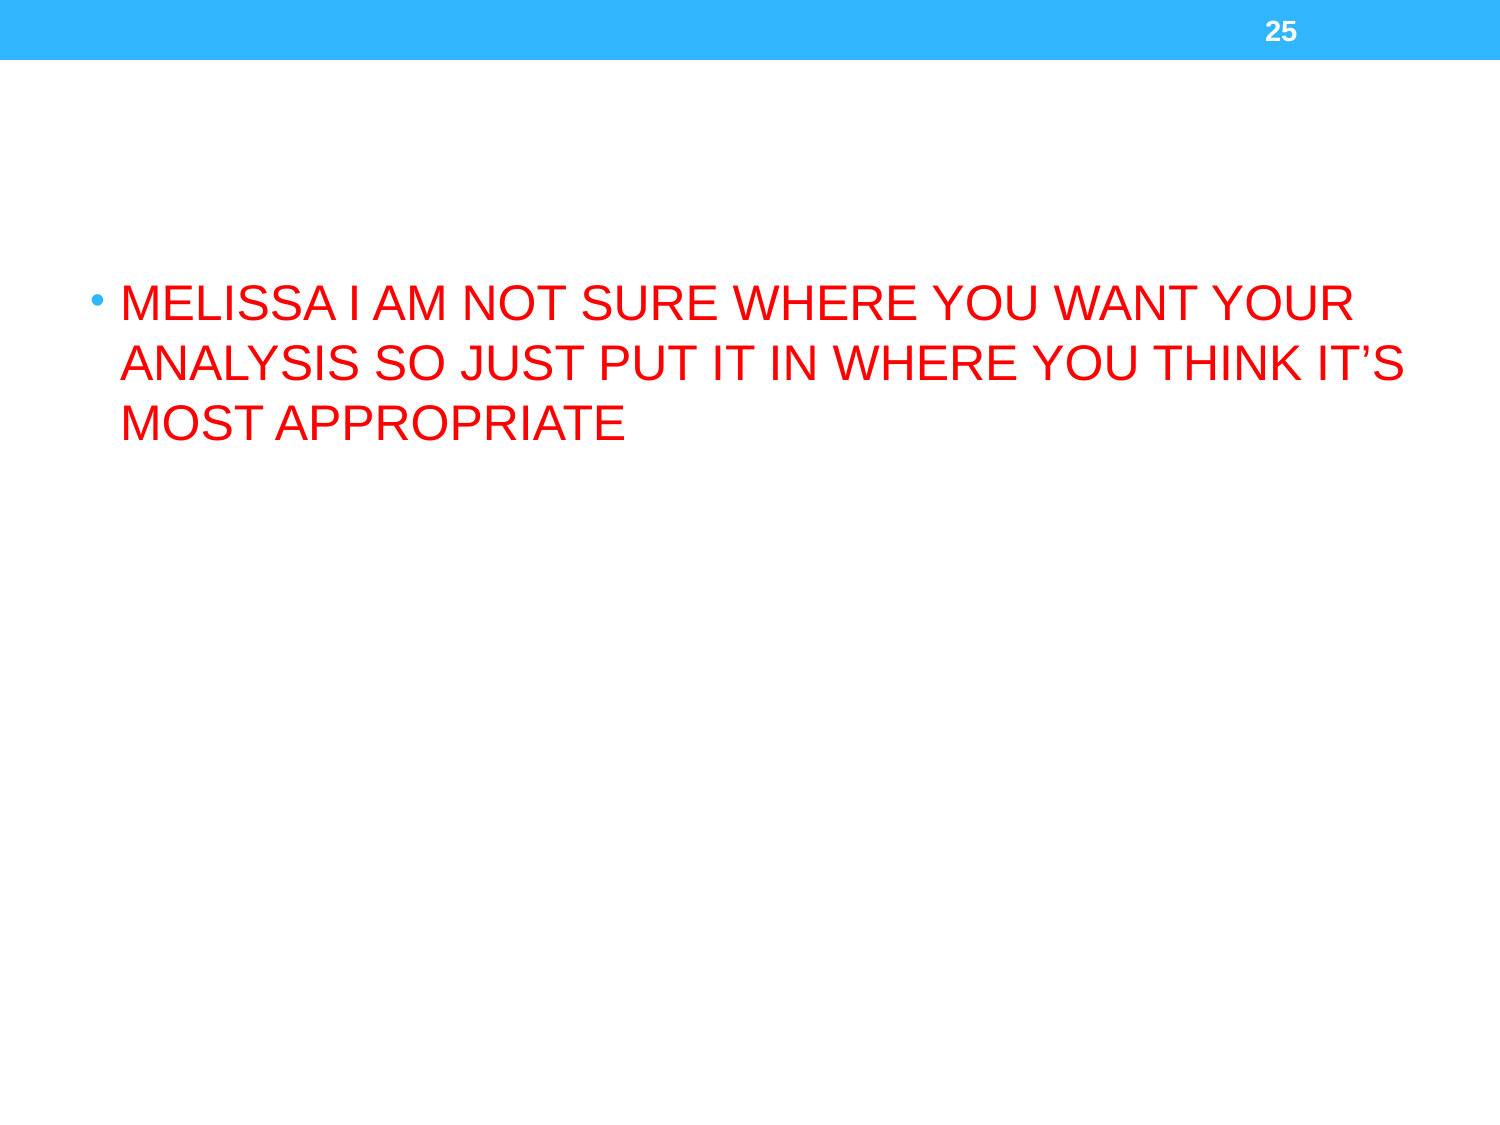

25
#
MELISSA I AM NOT SURE WHERE YOU WANT YOUR ANALYSIS SO JUST PUT IT IN WHERE YOU THINK IT’S MOST APPROPRIATE